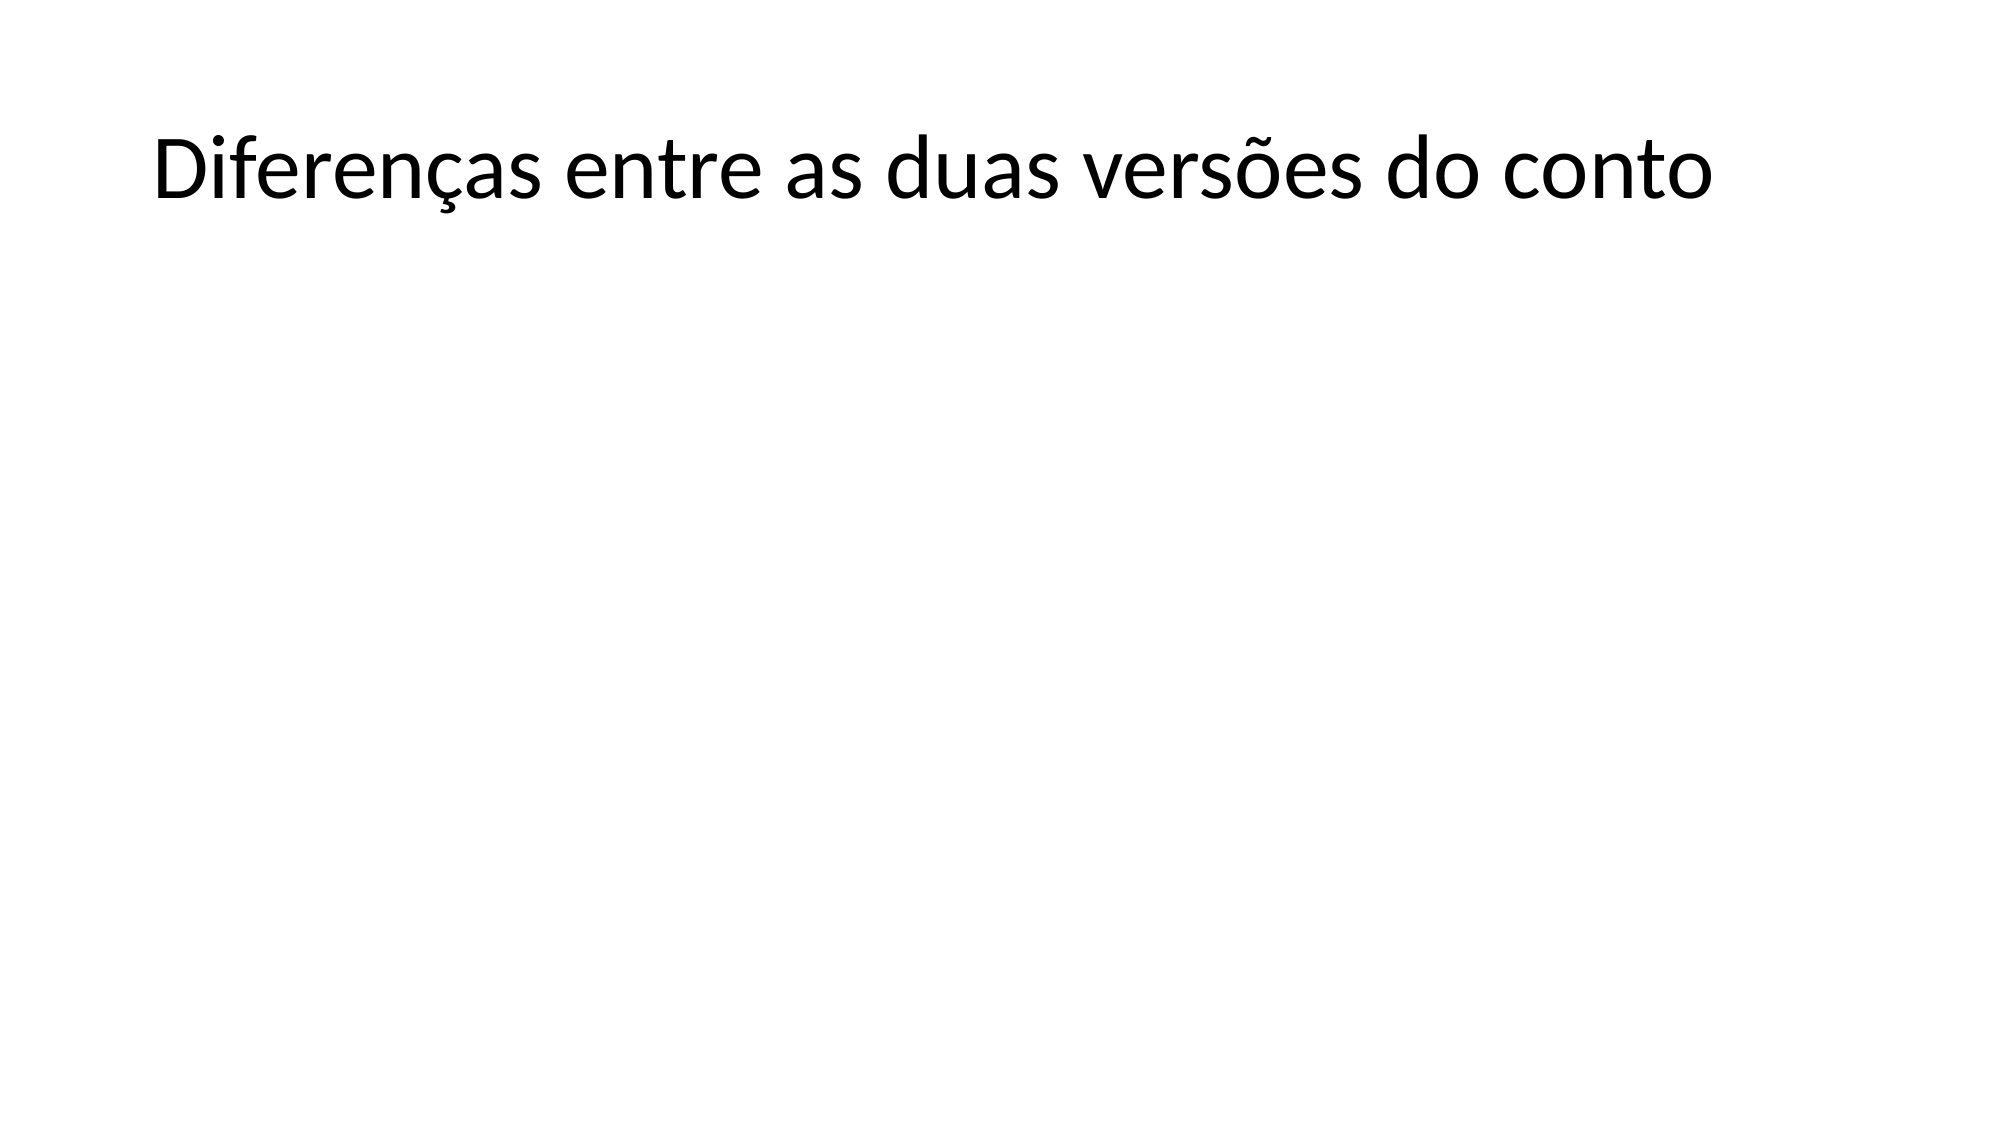

# Diferenças entre as duas versões do conto